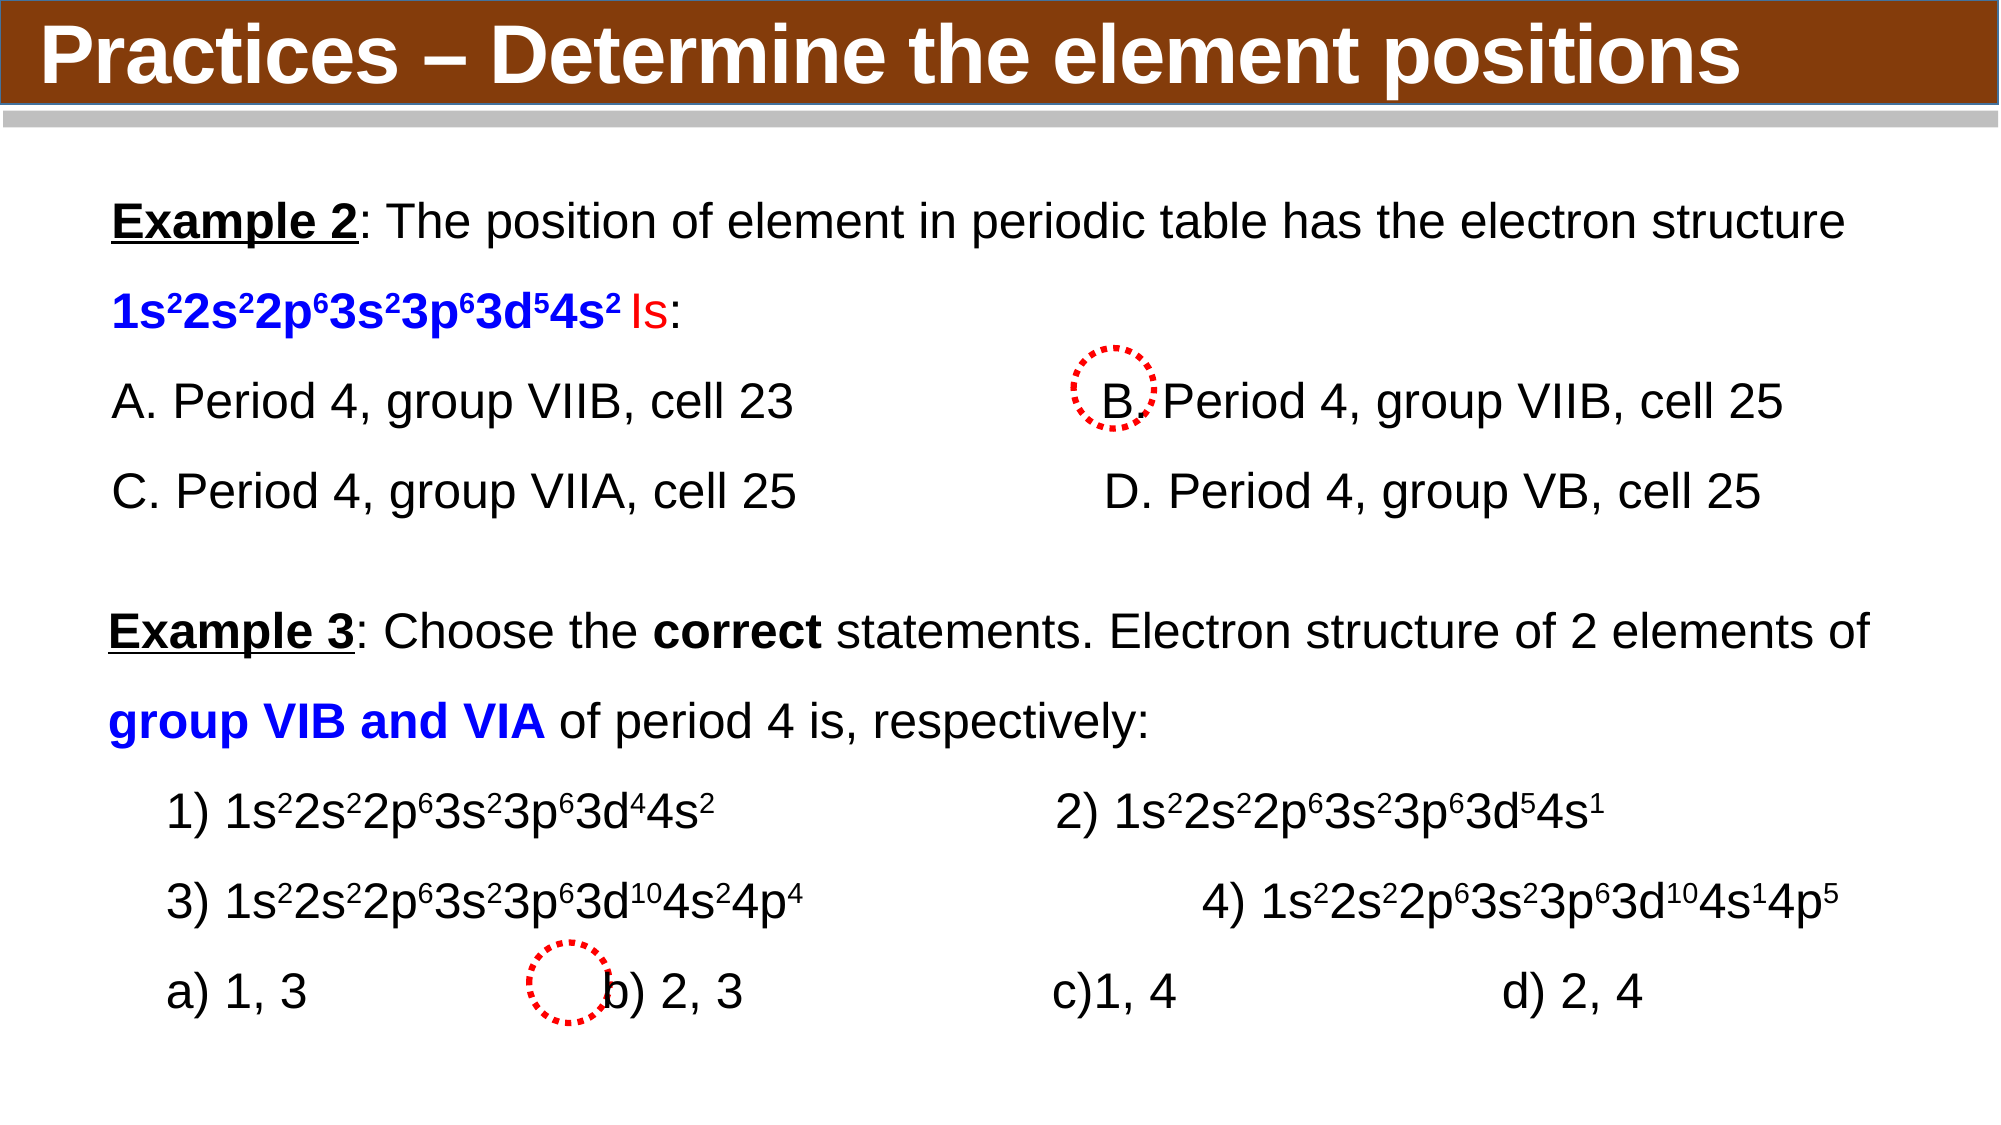

Practices – Determine the element positions

Example 2: The position of element in periodic table has the electron structure 1s22s22p63s23p63d54s2 Is:
A. Period 4, group VIIB, cell 23                      B. Period 4, group VIIB, cell 25
C. Period 4, group VIIA, cell 25                      D. Period 4, group VB, cell 25

Example 3: Choose the correct statements. Electron structure of 2 elements of group VIB and VIA of period 4 is, respectively:
 1) 1s22s22p63s23p63d44s2		           2) 1s22s22p63s23p63d54s1
 3) 1s22s22p63s23p63d104s24p4			4) 1s22s22p63s23p63d104s14p5
 a) 1, 3		b) 2, 3			c)1, 4 			d) 2, 4